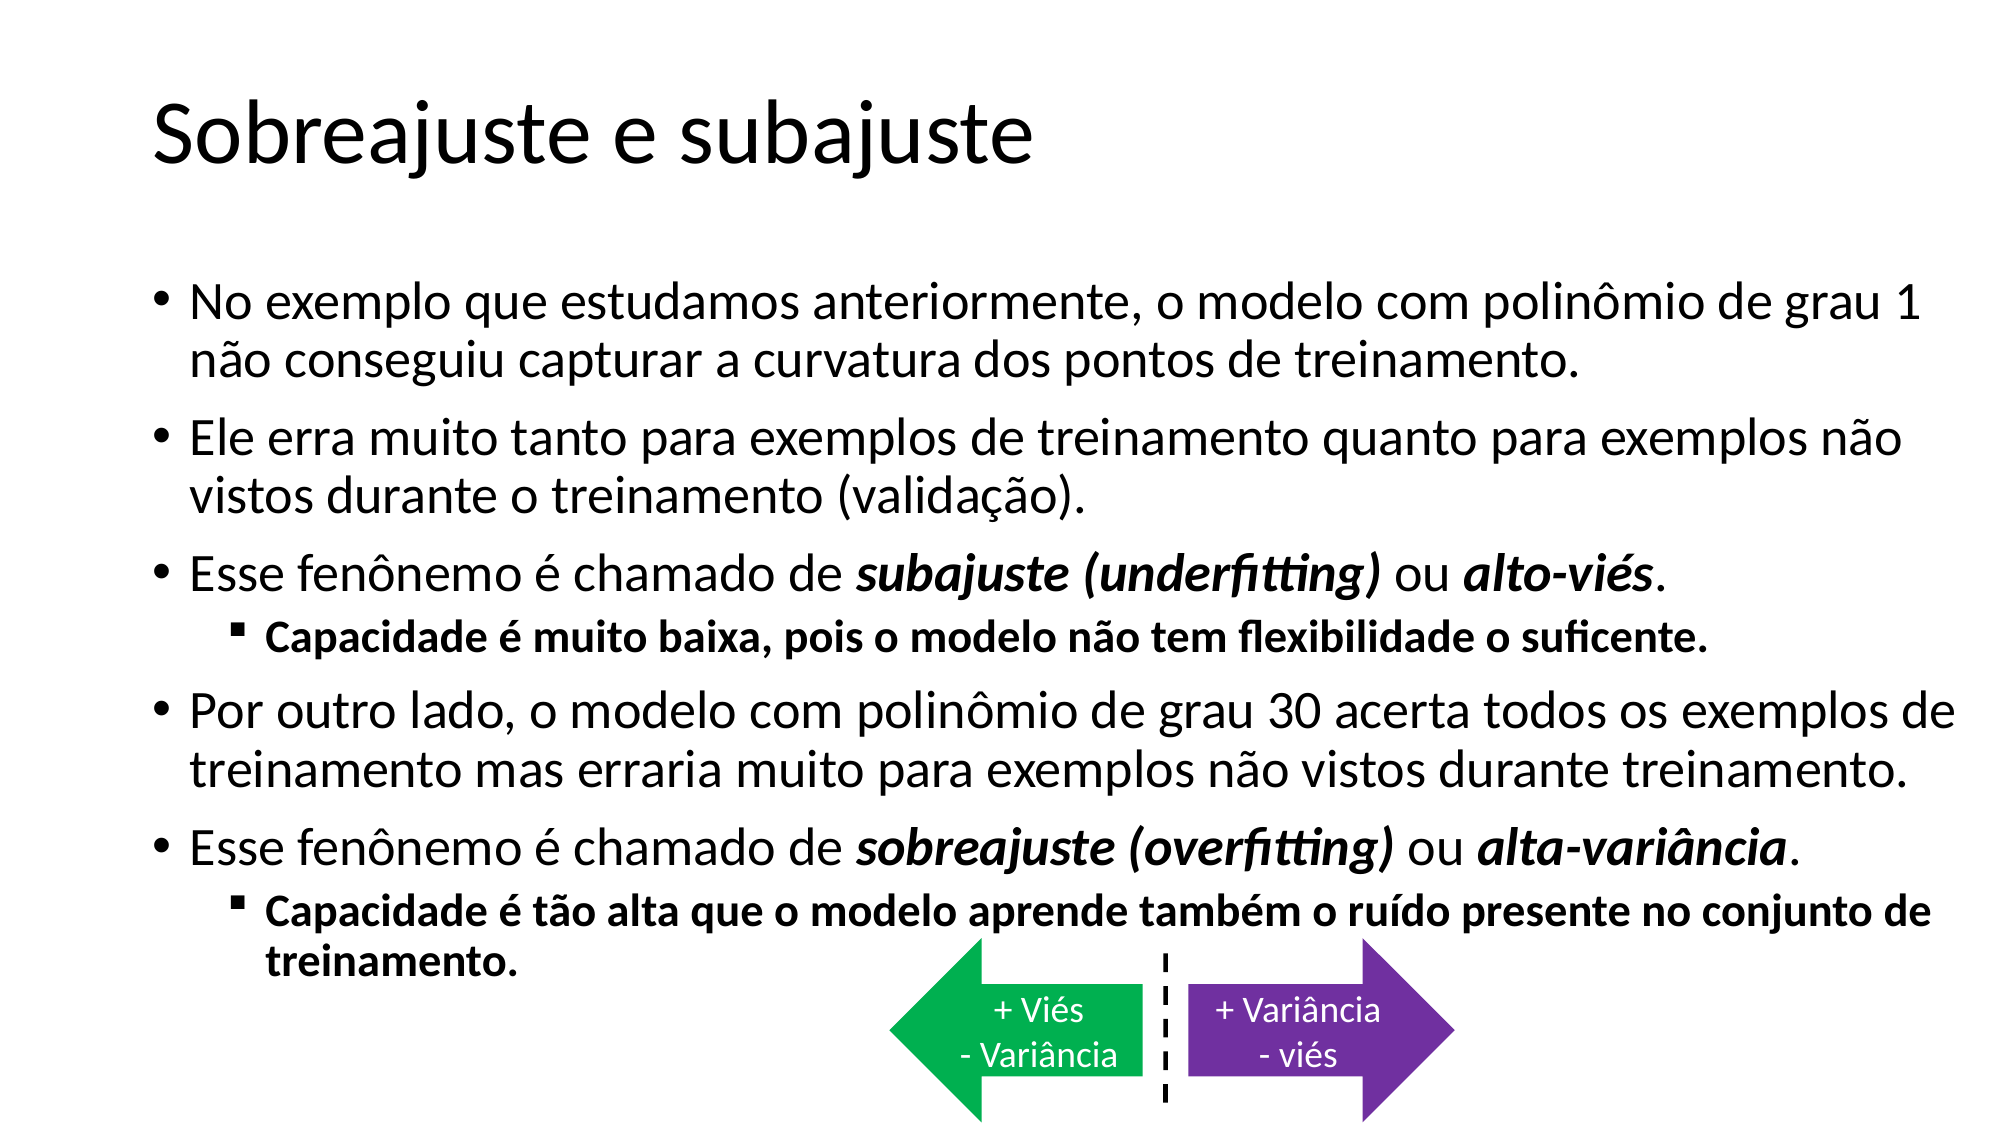

# Sobreajuste e subajuste
No exemplo que estudamos anteriormente, o modelo com polinômio de grau 1 não conseguiu capturar a curvatura dos pontos de treinamento.
Ele erra muito tanto para exemplos de treinamento quanto para exemplos não vistos durante o treinamento (validação).
Esse fenônemo é chamado de subajuste (underfitting) ou alto-viés.
Capacidade é muito baixa, pois o modelo não tem flexibilidade o suficente.
Por outro lado, o modelo com polinômio de grau 30 acerta todos os exemplos de treinamento mas erraria muito para exemplos não vistos durante treinamento.
Esse fenônemo é chamado de sobreajuste (overfitting) ou alta-variância.
Capacidade é tão alta que o modelo aprende também o ruído presente no conjunto de treinamento.
+ Viés
- Variância
+ Variância
- viés